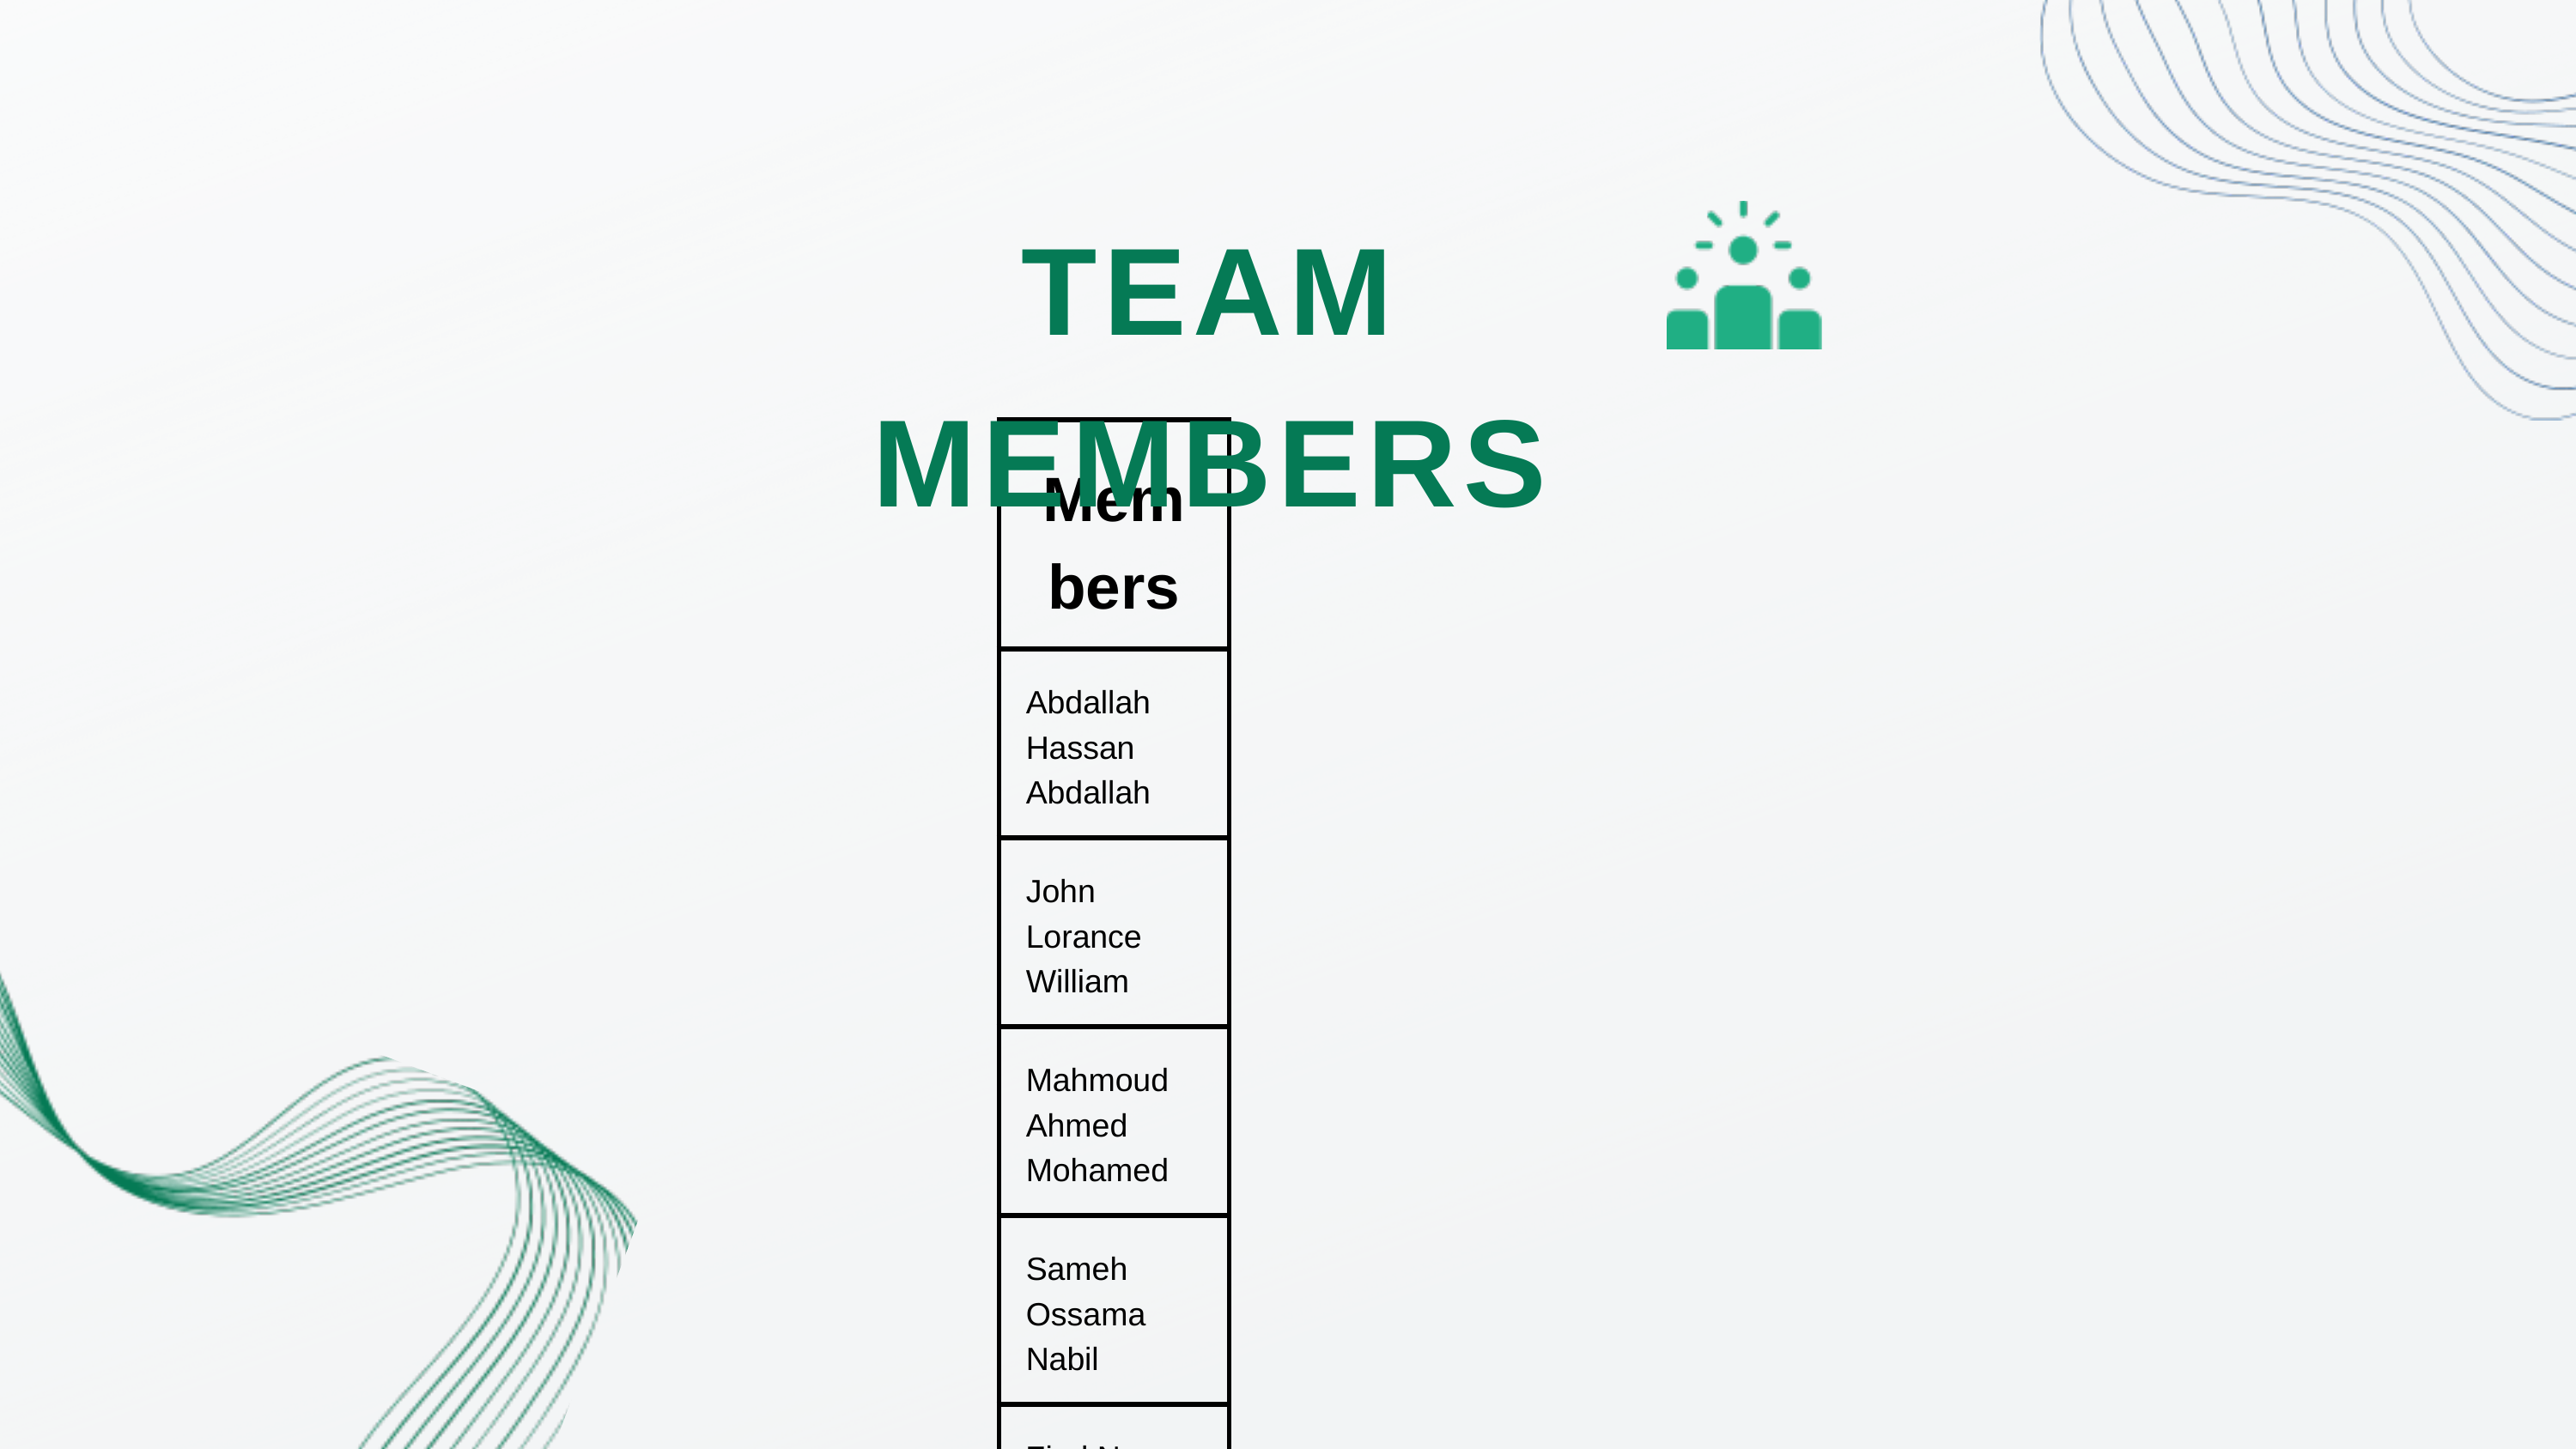

TEAM MEMBERS
| Members |
| --- |
| Abdallah Hassan Abdallah |
| John Lorance William |
| Mahmoud Ahmed Mohamed |
| Sameh Ossama Nabil |
| Ziad Nasser Shaaban |